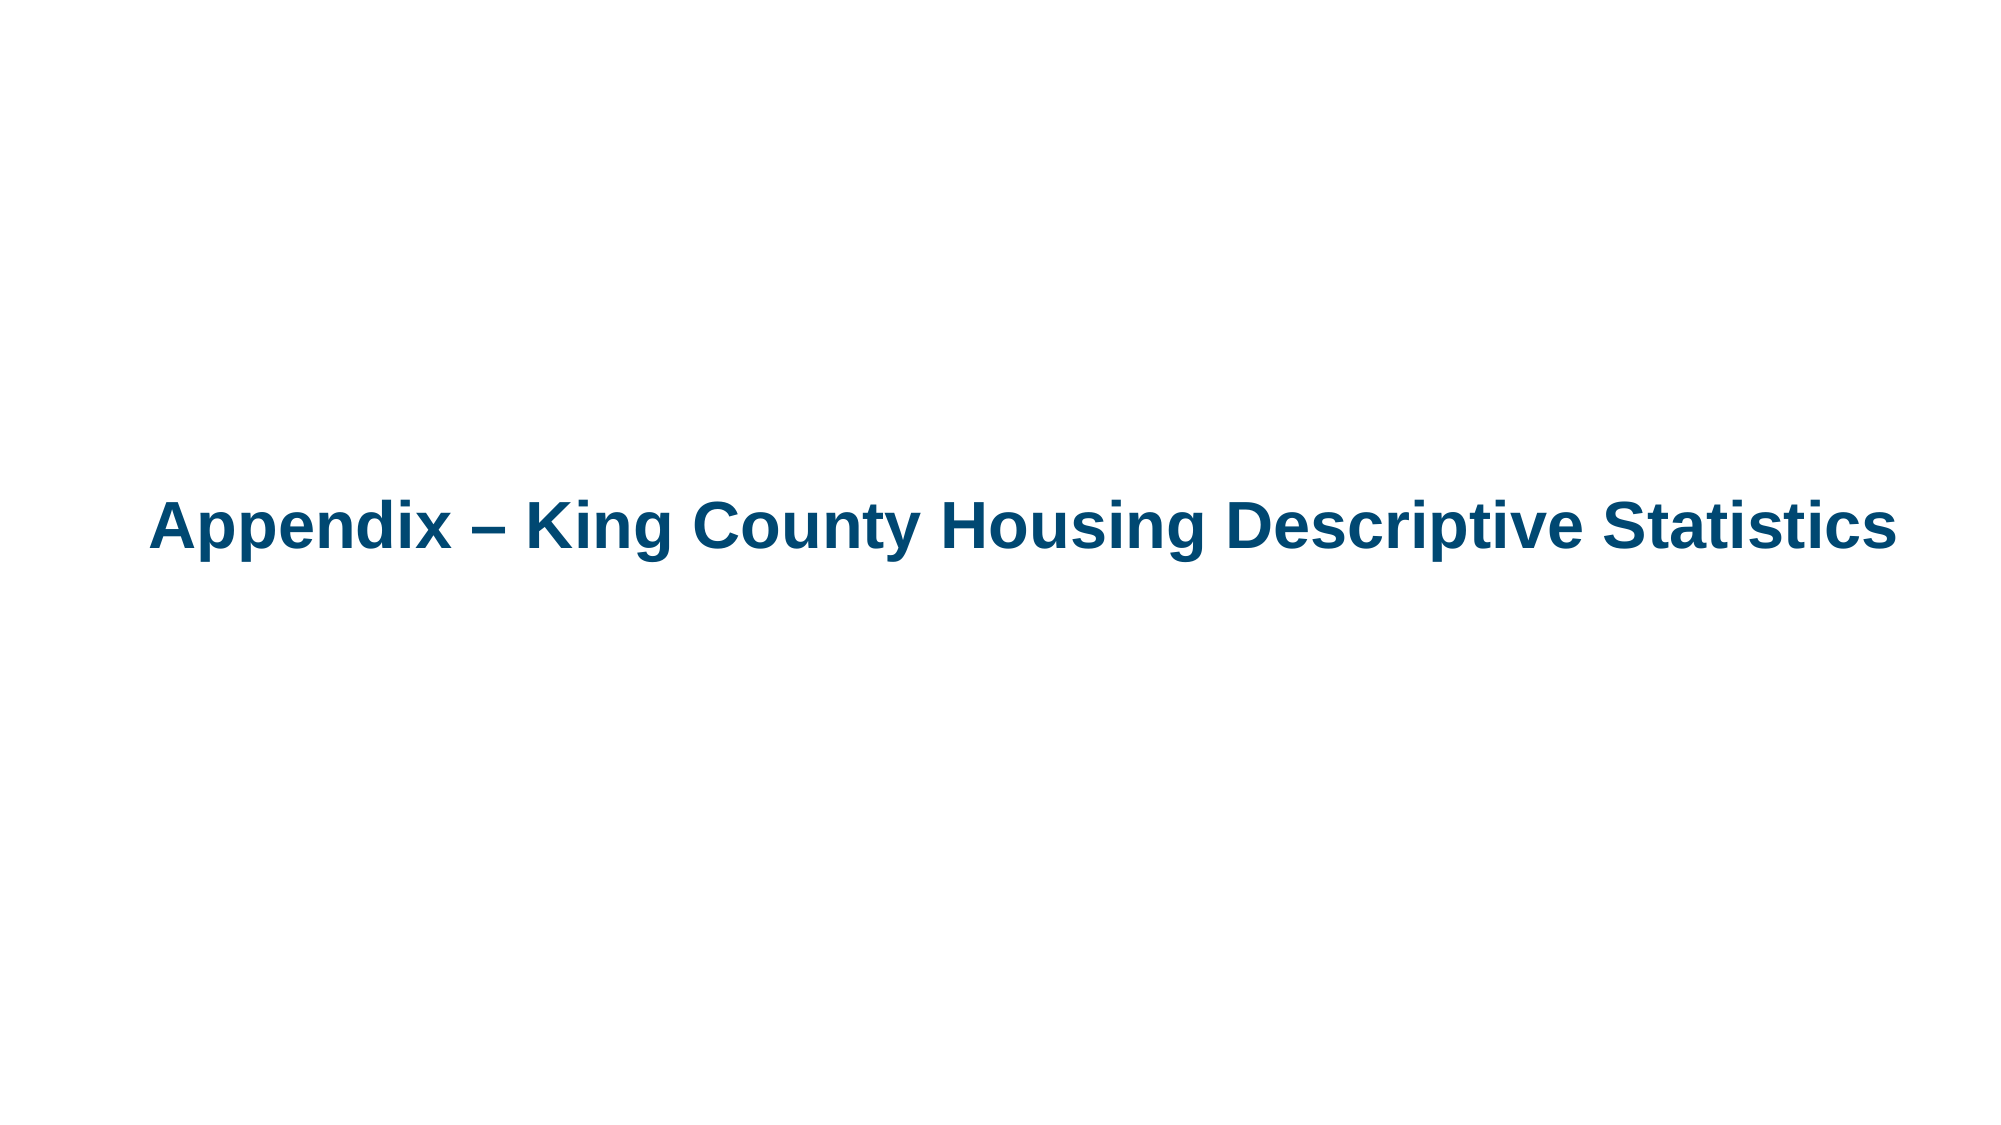

# Appendix – King County Housing Descriptive Statistics